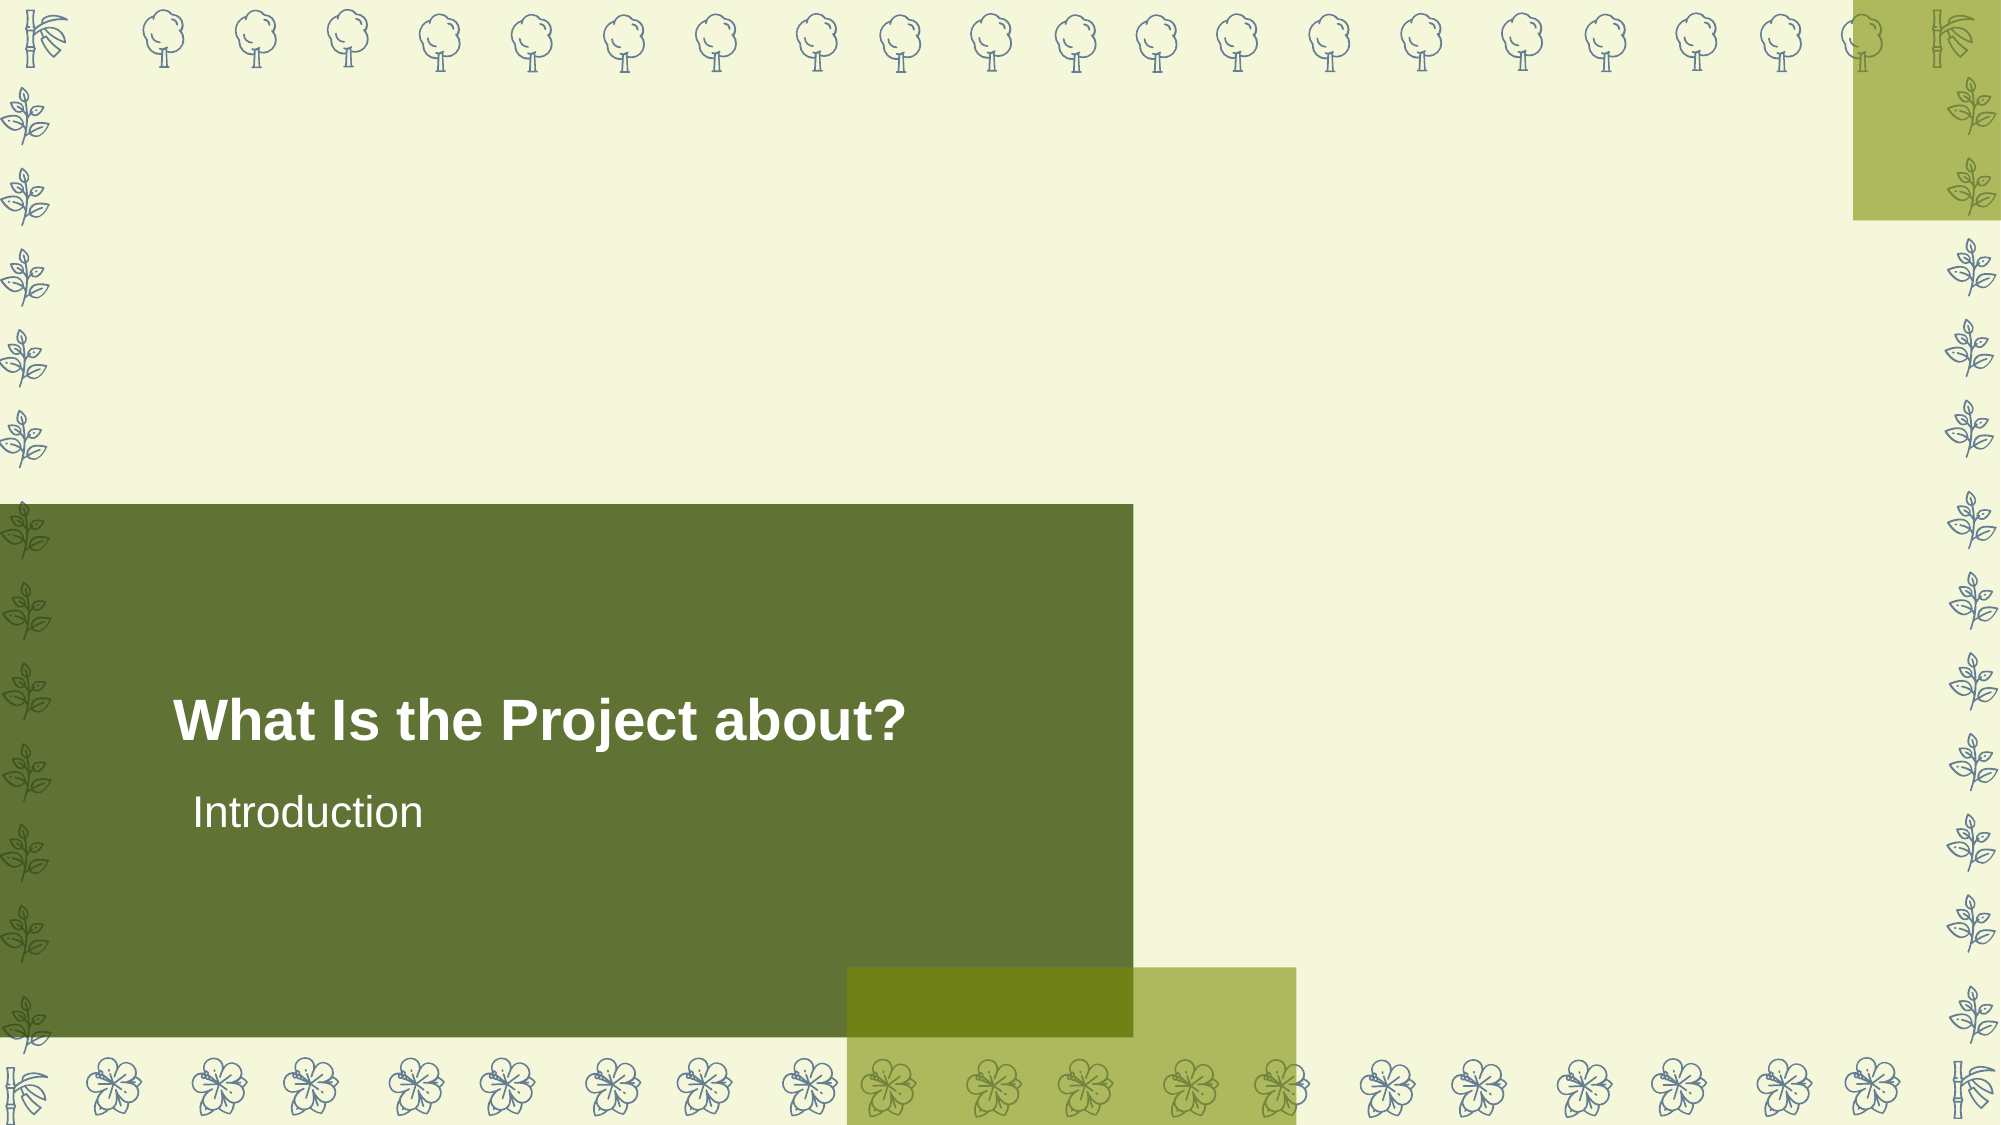

# What Is the Project about?
Introduction